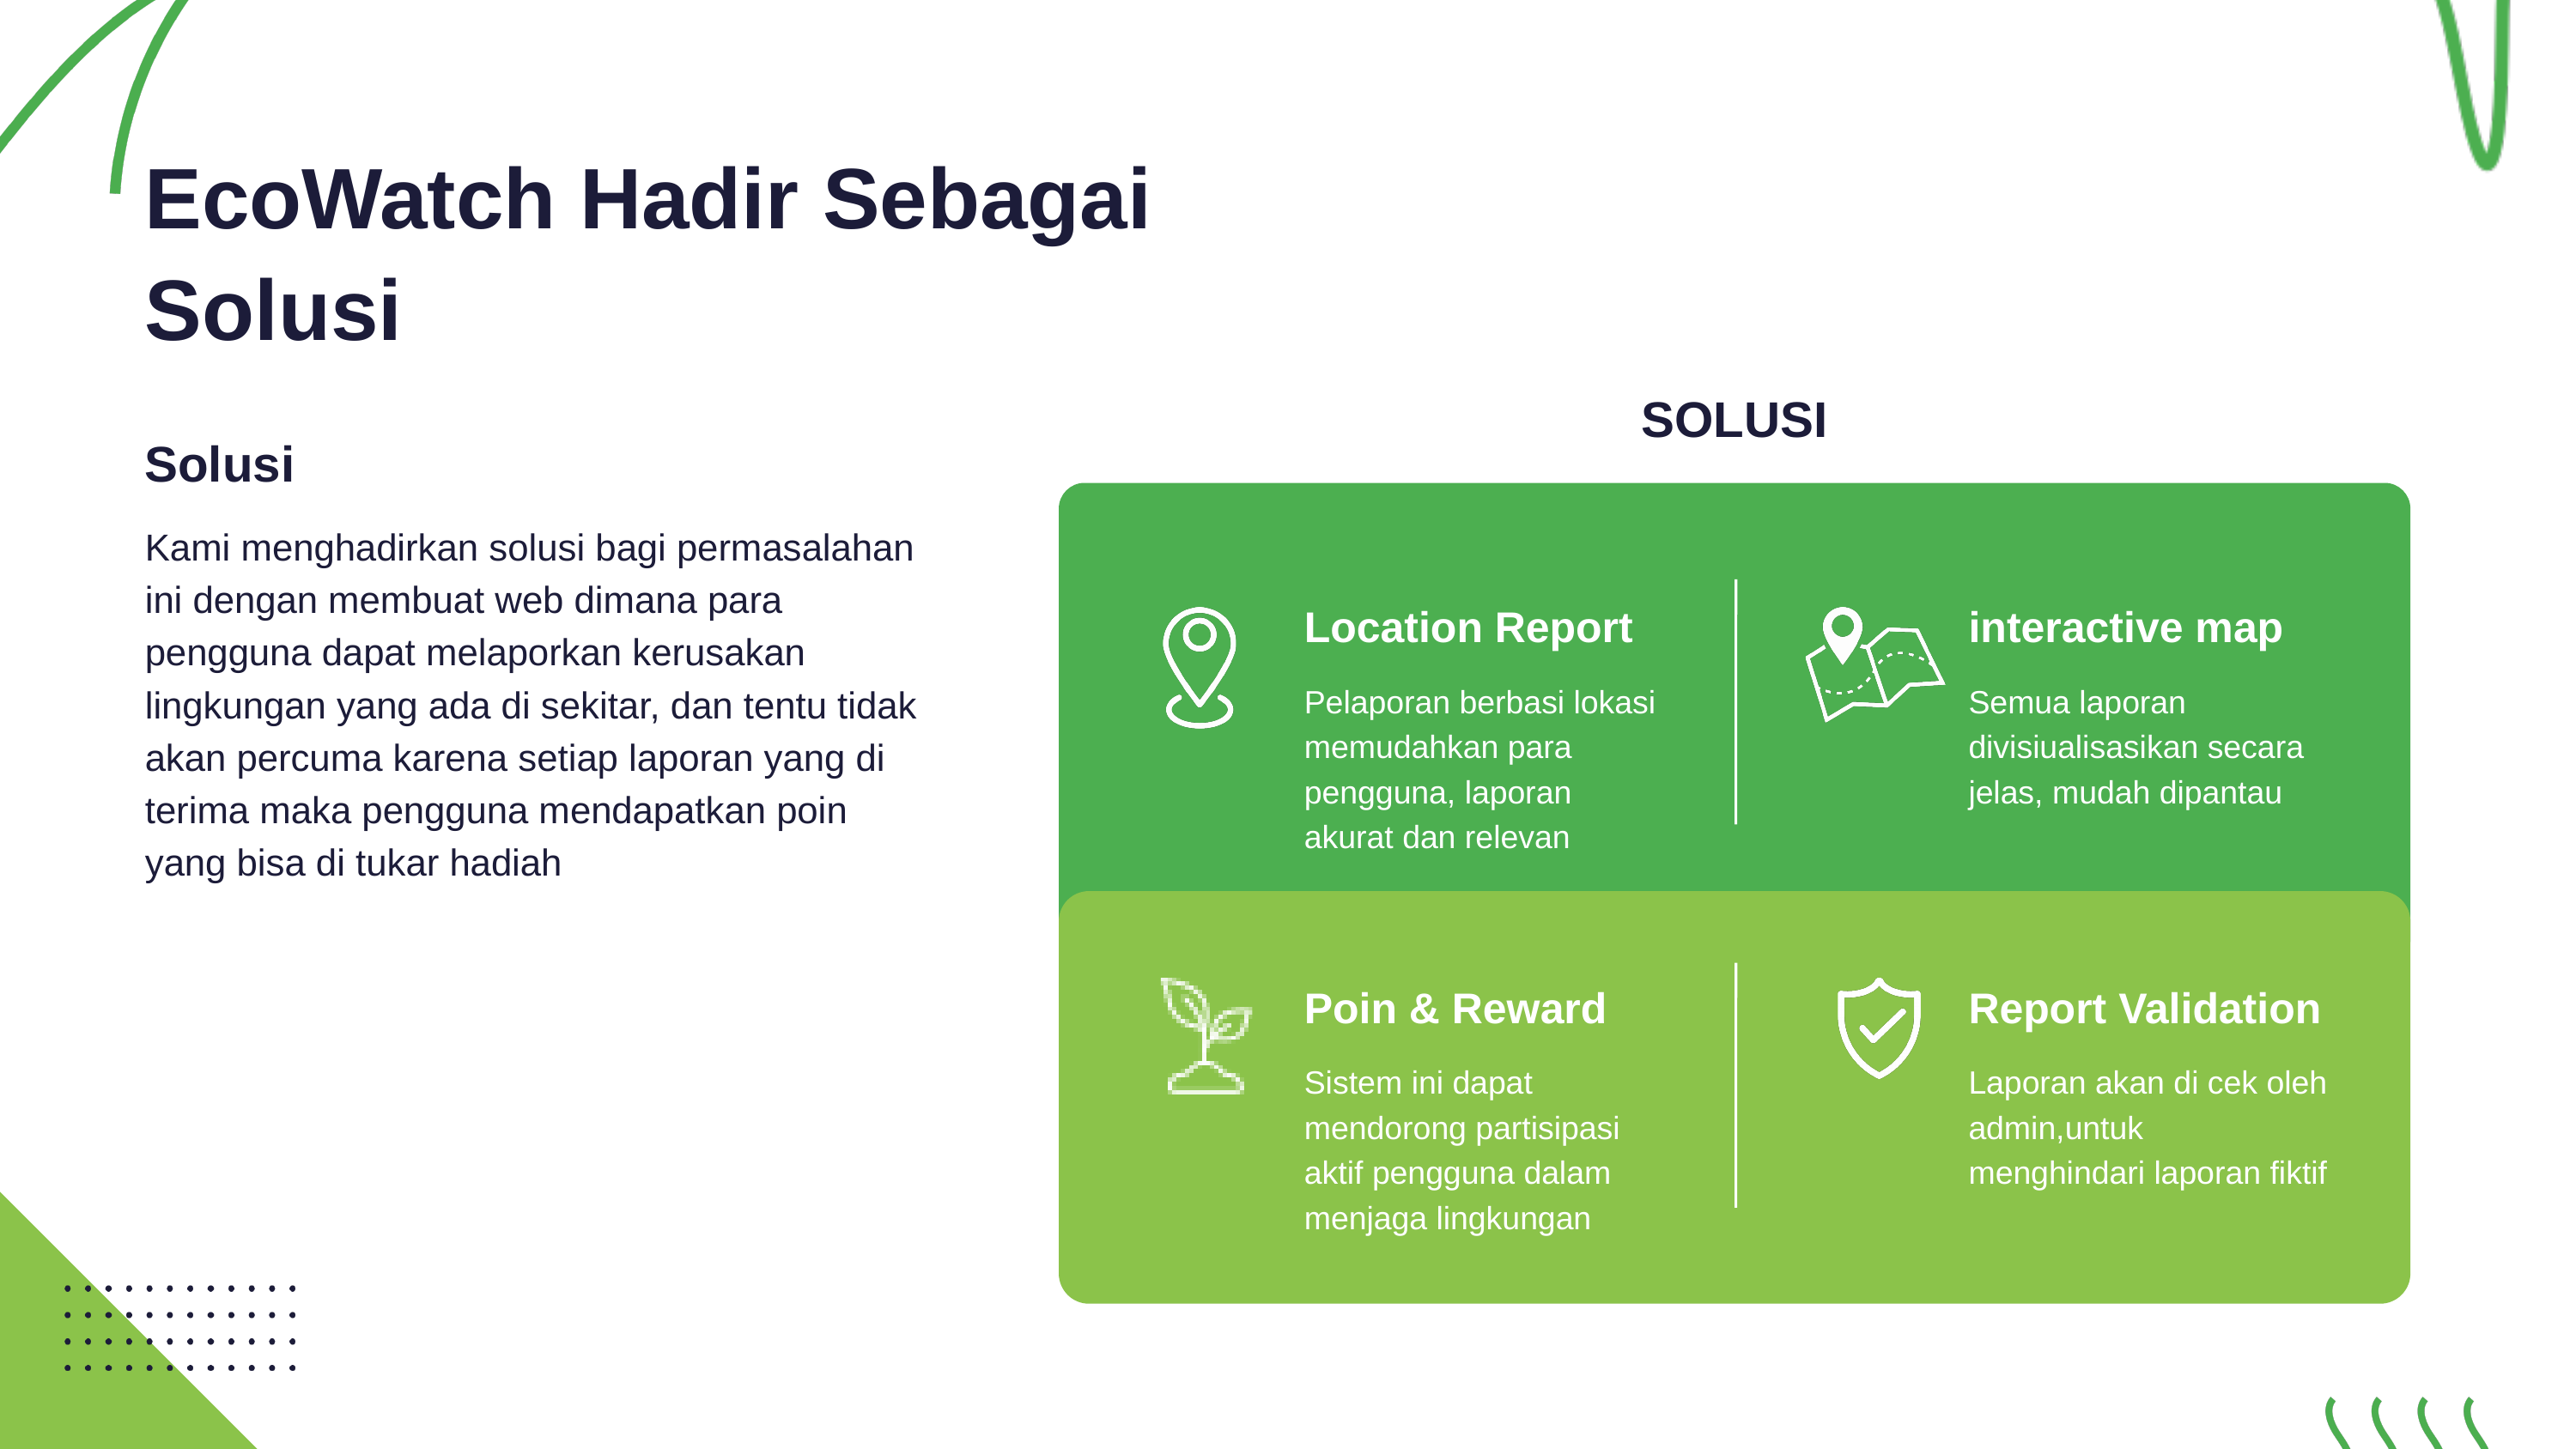

EcoWatch Hadir Sebagai Solusi
SOLUSI

Solusi
Kami menghadirkan solusi bagi permasalahan ini dengan membuat web dimana para pengguna dapat melaporkan kerusakan lingkungan yang ada di sekitar, dan tentu tidak akan percuma karena setiap laporan yang di terima maka pengguna mendapatkan poin yang bisa di tukar hadiah

Location Report
Pelaporan berbasi lokasi memudahkan para pengguna, laporan akurat dan relevan
interactive map
Semua laporan divisiualisasikan secara jelas, mudah dipantau

Poin & Reward
Sistem ini dapat mendorong partisipasi aktif pengguna dalam menjaga lingkungan

Report Validation
Laporan akan di cek oleh admin,untuk  menghindari laporan fiktif